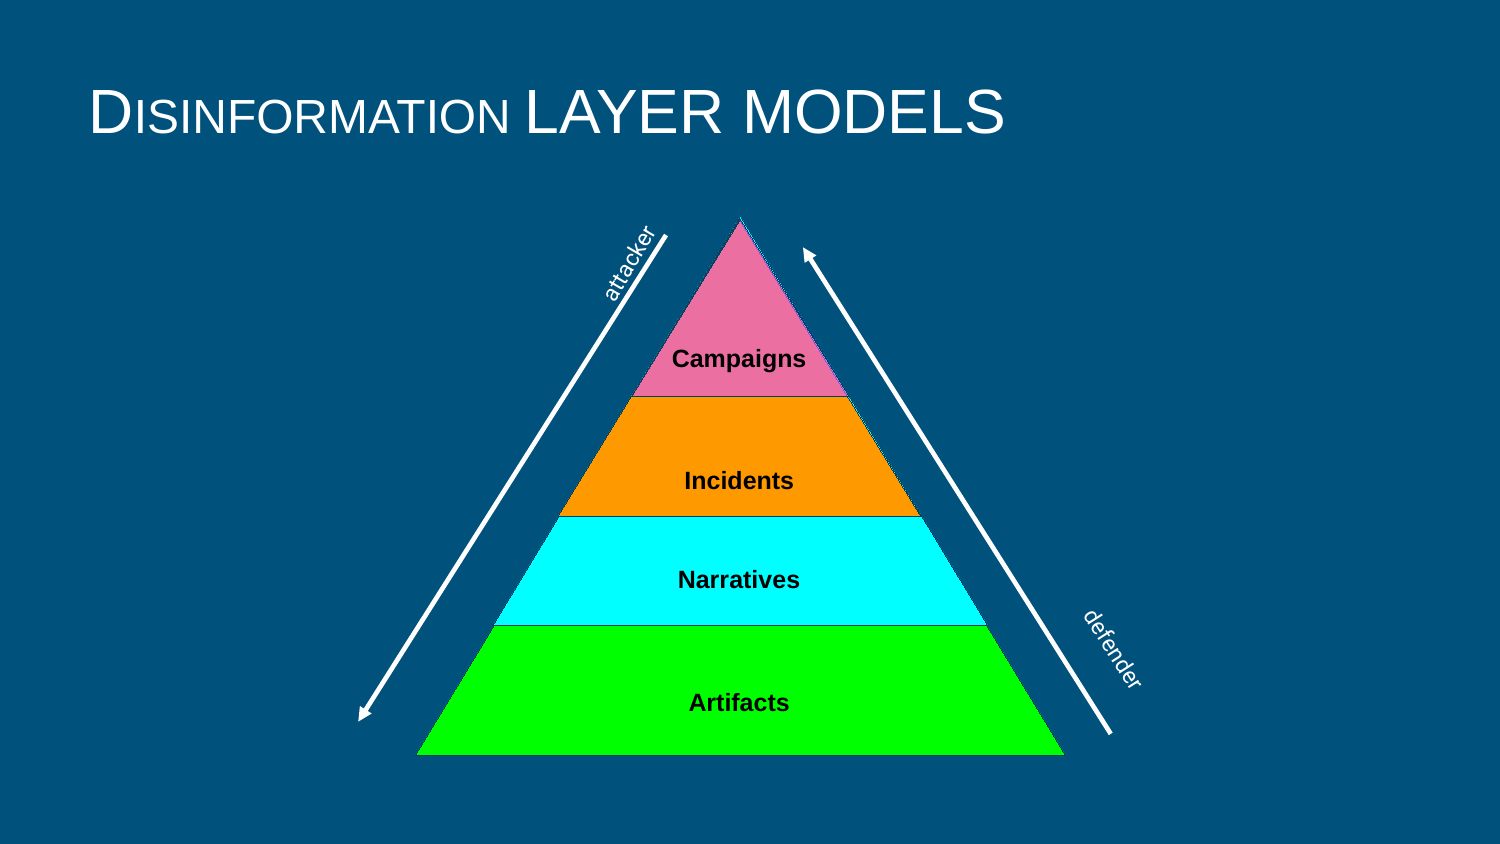

# DISINFORMATION LAYER MODELS

attacker

Campaigns
Incidents
Narratives
defender
Artifacts
15